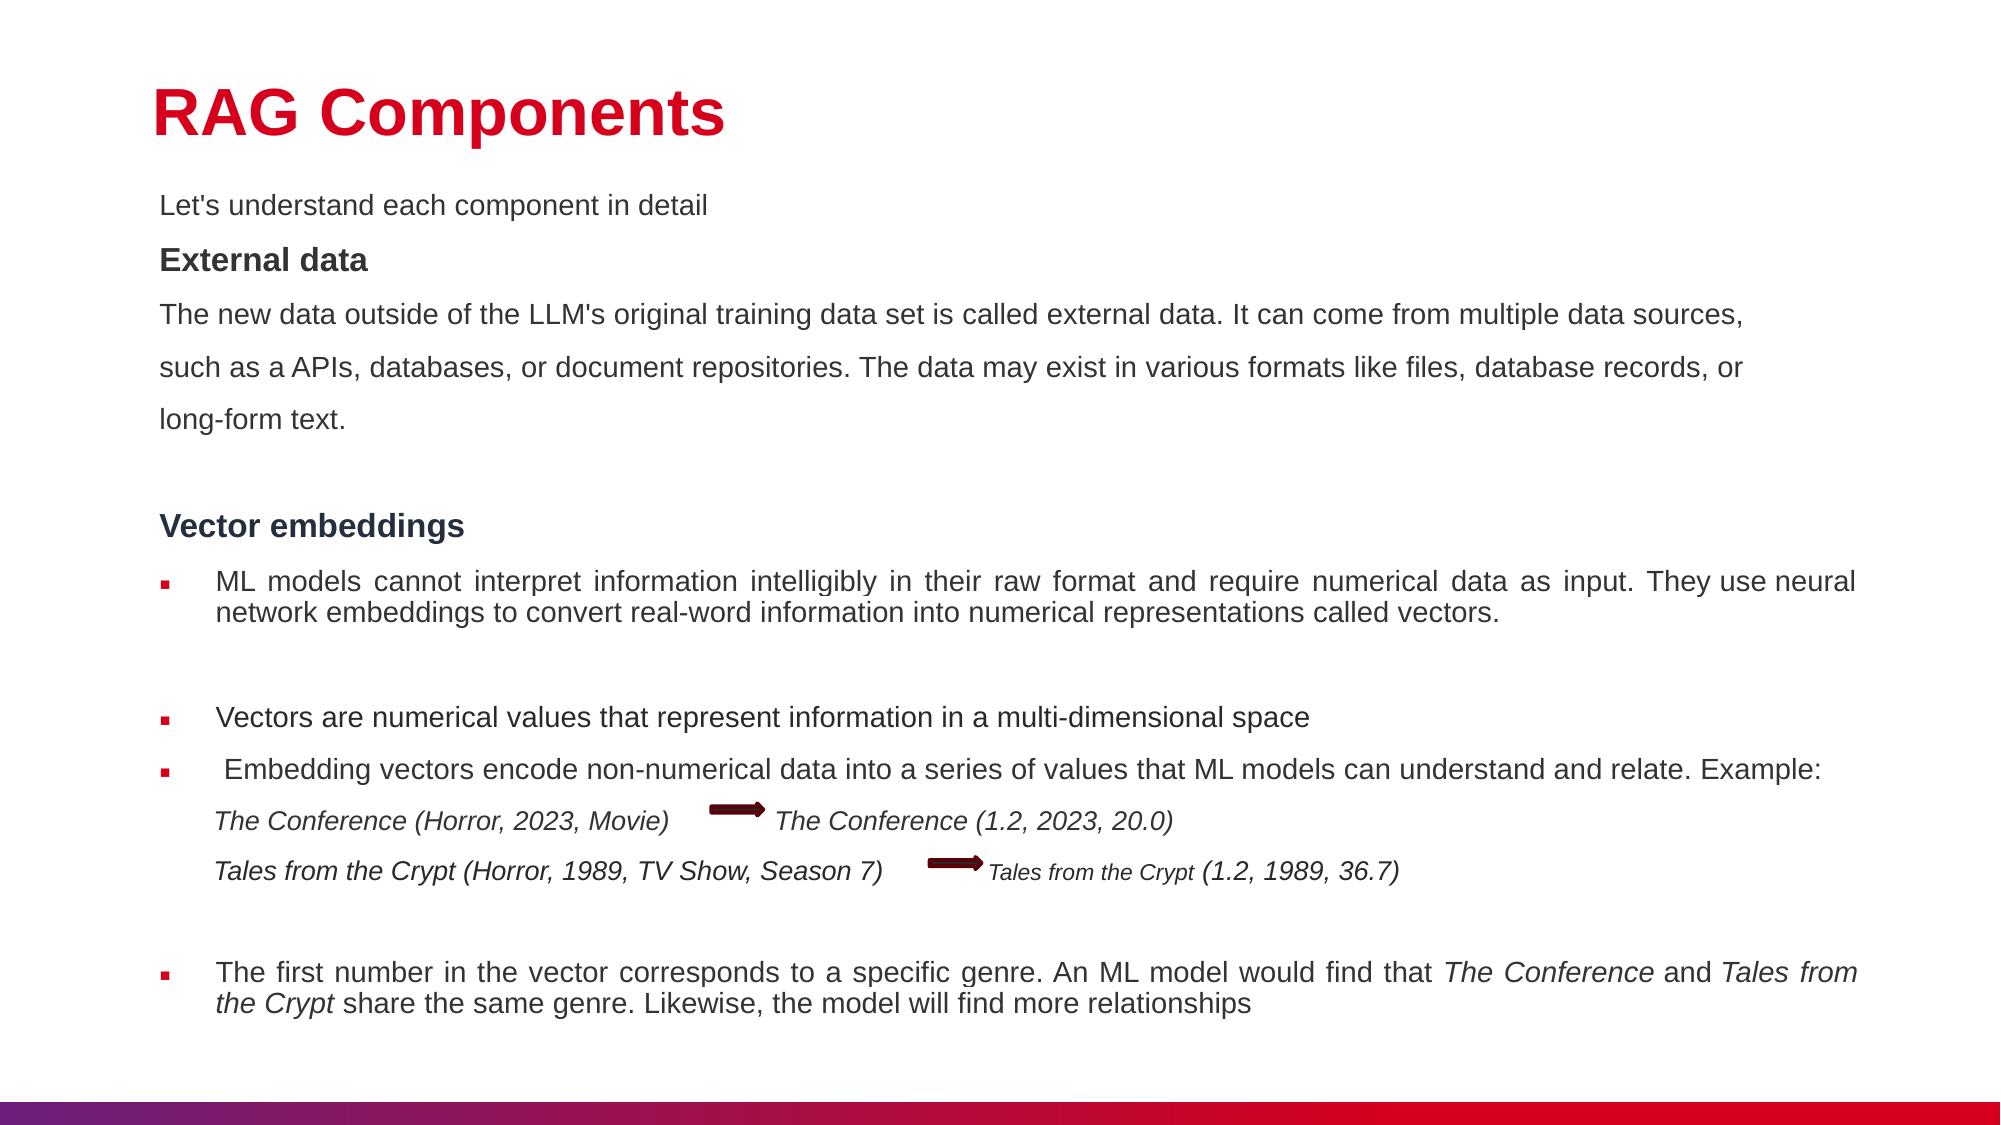

# RAG Components

Let's understand each component in detail
External data
The new data outside of the LLM's original training data set is called external data. It can come from multiple data sources,
such as a APIs, databases, or document repositories. The data may exist in various formats like files, database records, or
long-form text.

Vector embeddings
ML models cannot interpret information intelligibly in their raw format and require numerical data as input. They use neural network embeddings to convert real-word information into numerical representations called vectors.

Vectors are numerical values that represent information in a multi-dimensional space
 Embedding vectors encode non-numerical data into a series of values that ML models can understand and relate. Example:
  The Conference (Horror, 2023, Movie)              The Conference (1.2, 2023, 20.0)
  Tales from the Crypt (Horror, 1989, TV Show, Season 7)              Tales from the Crypt (1.2, 1989, 36.7)

The first number in the vector corresponds to a specific genre. An ML model would find that The Conference and Tales from the Crypt share the same genre. Likewise, the model will find more relationships